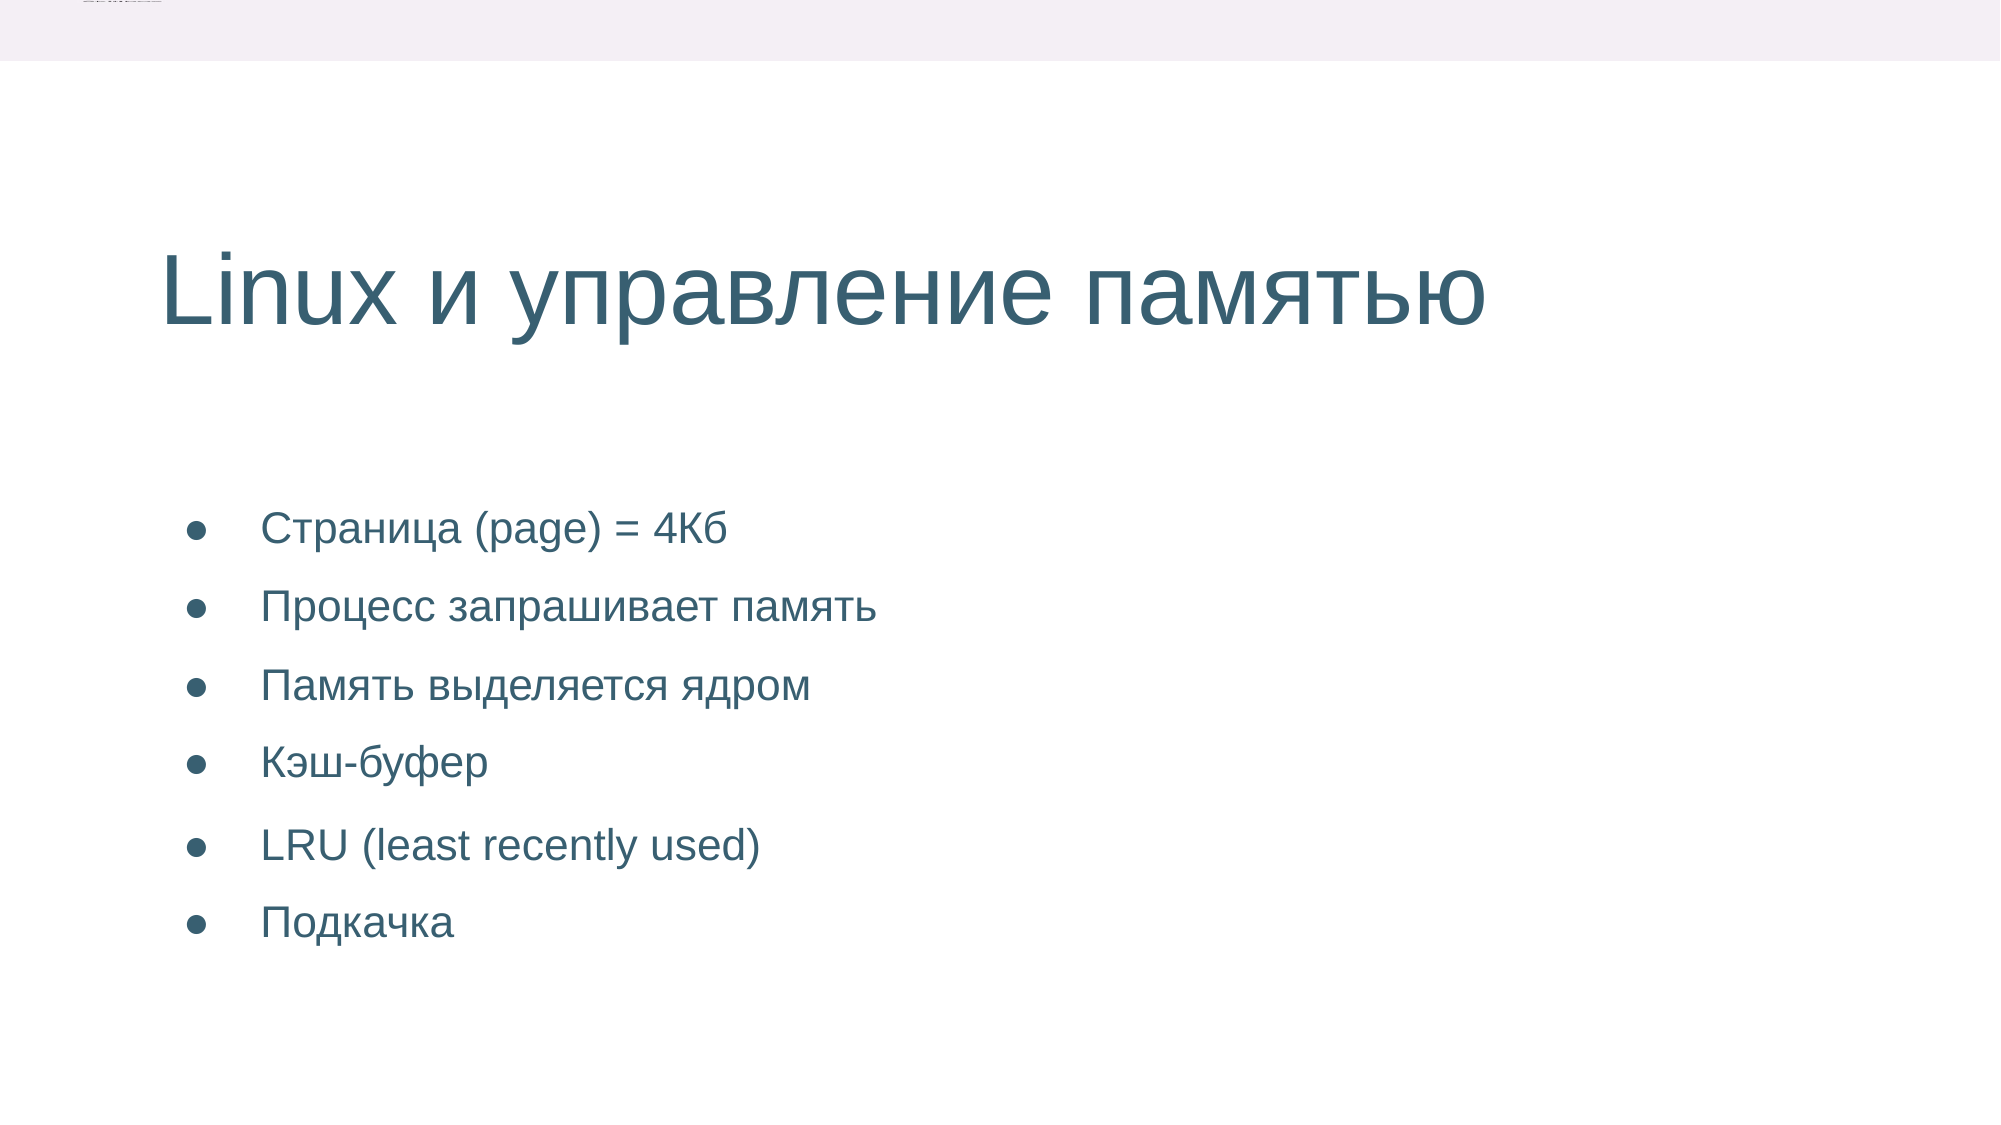

Linux и управление памятью
● Страница (page) = 4Кб
● Процесс запрашивает память
● Память выделяется ядром
● Кэш-буфер
● LRU (least recently used)
● Подкачка